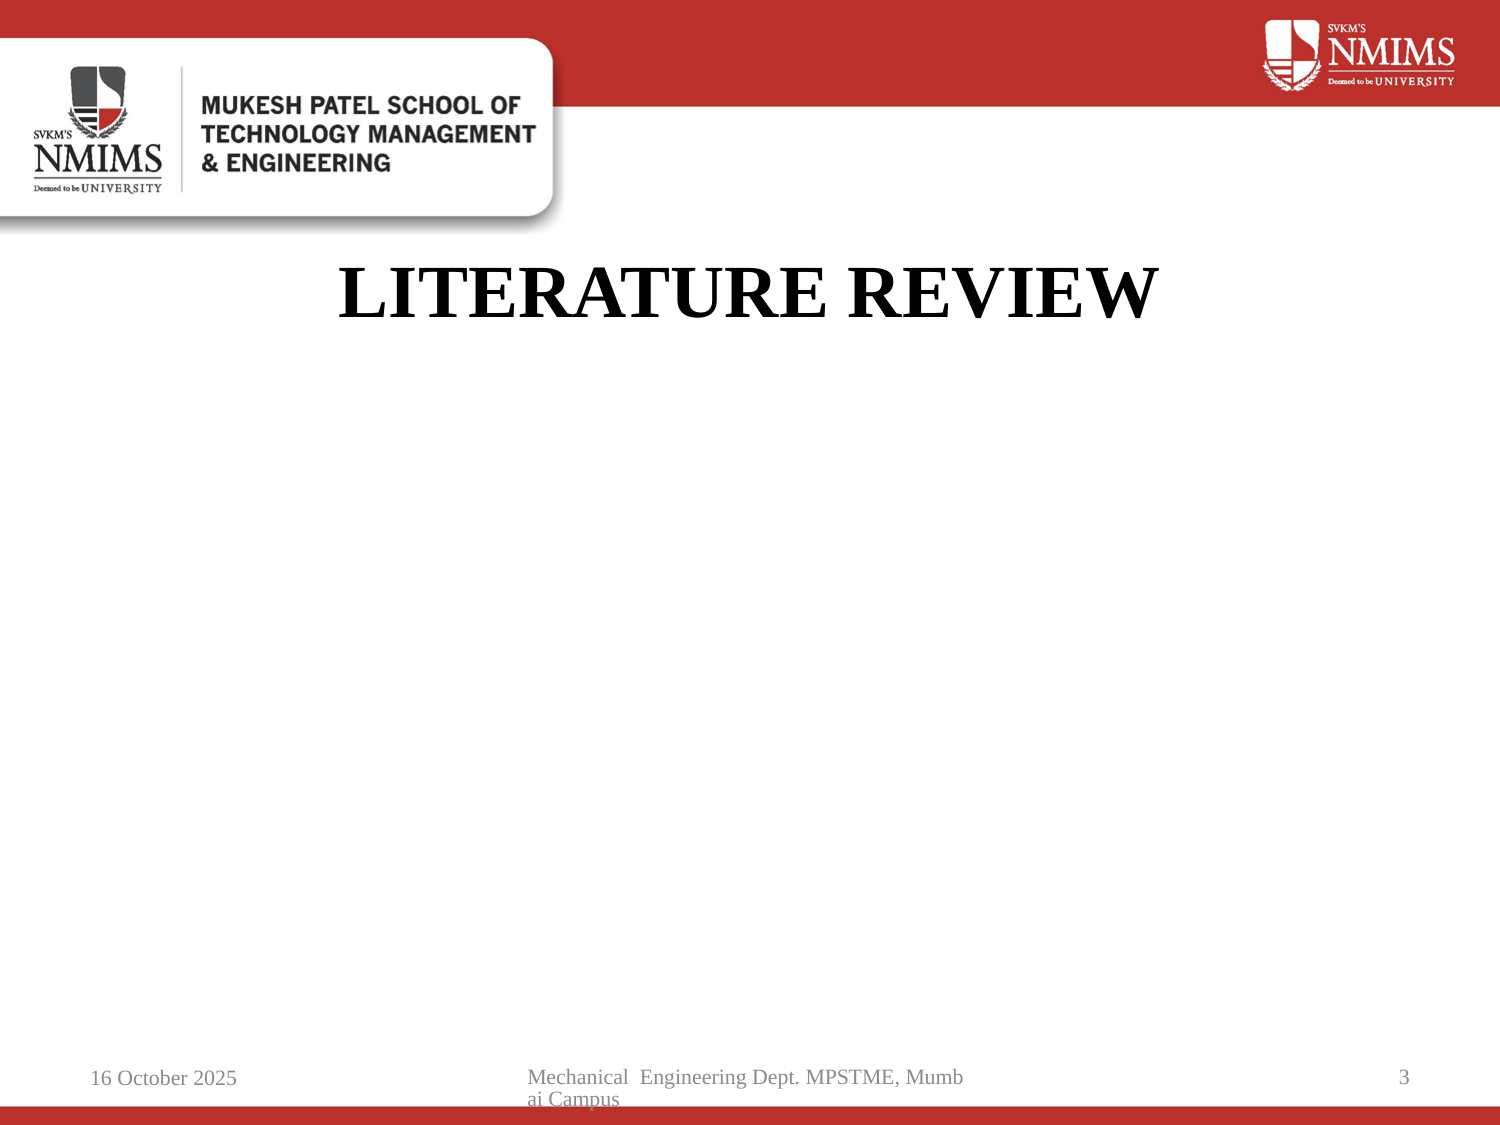

# LITERATURE REVIEW

Mechanical  Engineering Dept. MPSTME, Mumbai Campus
3
16 October 2025